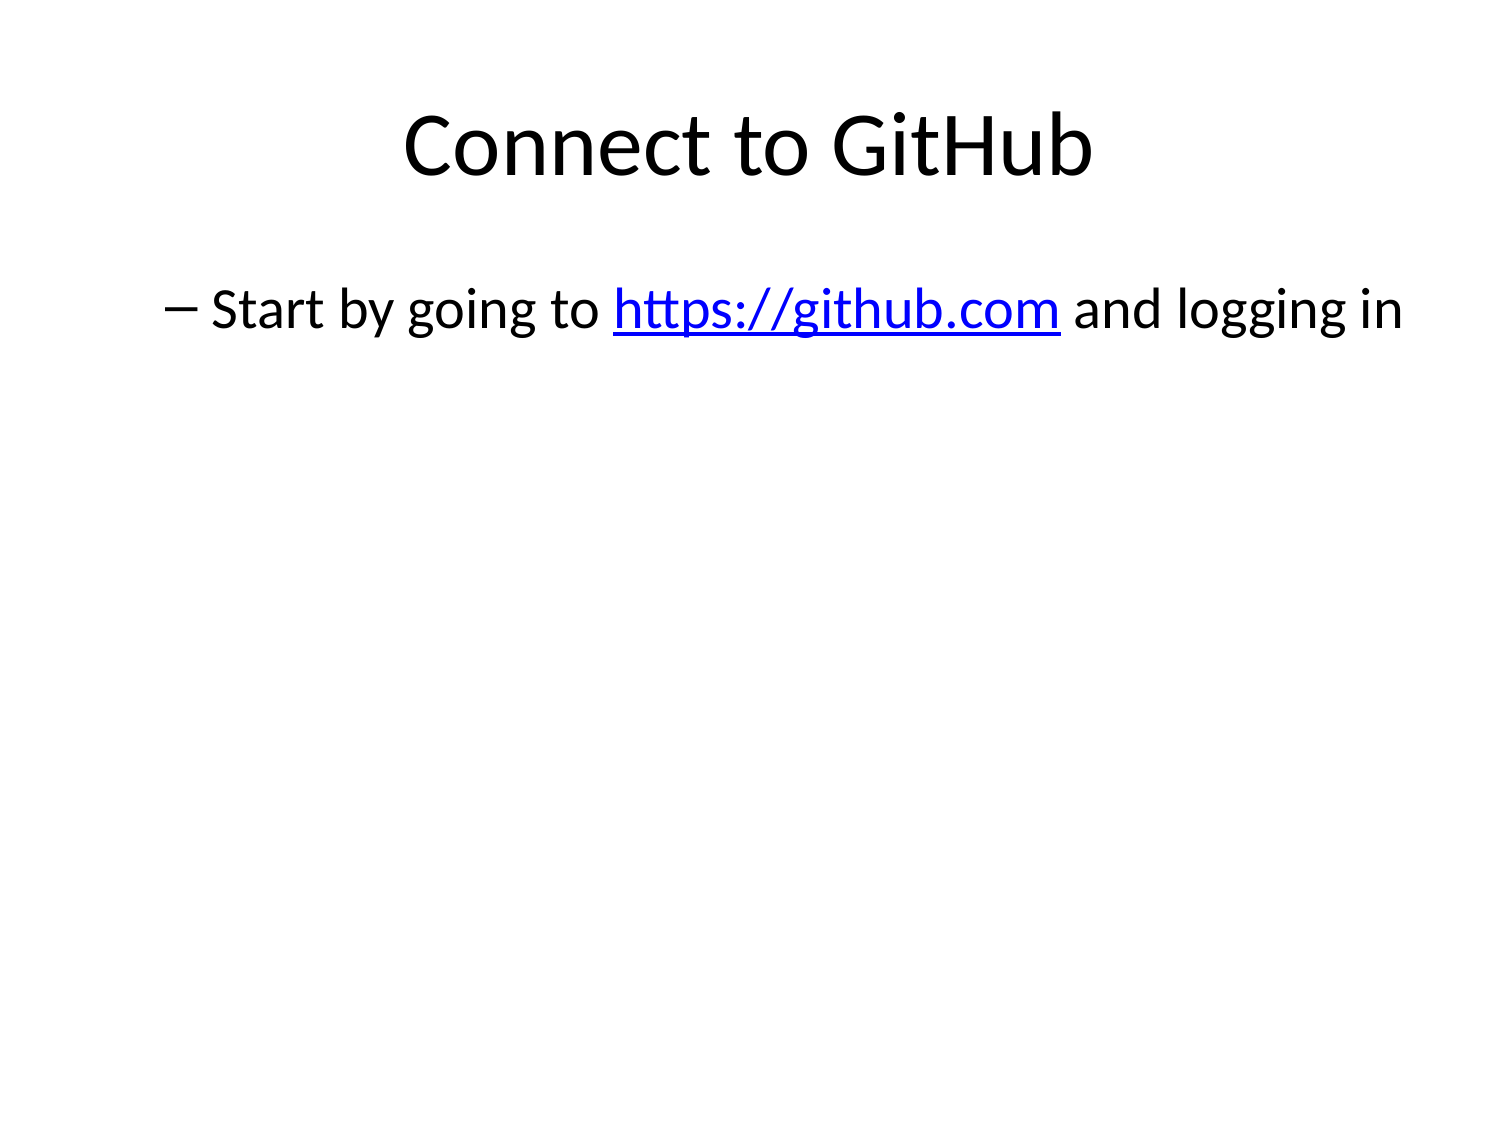

# Connect to GitHub
Start by going to https://github.com and logging in